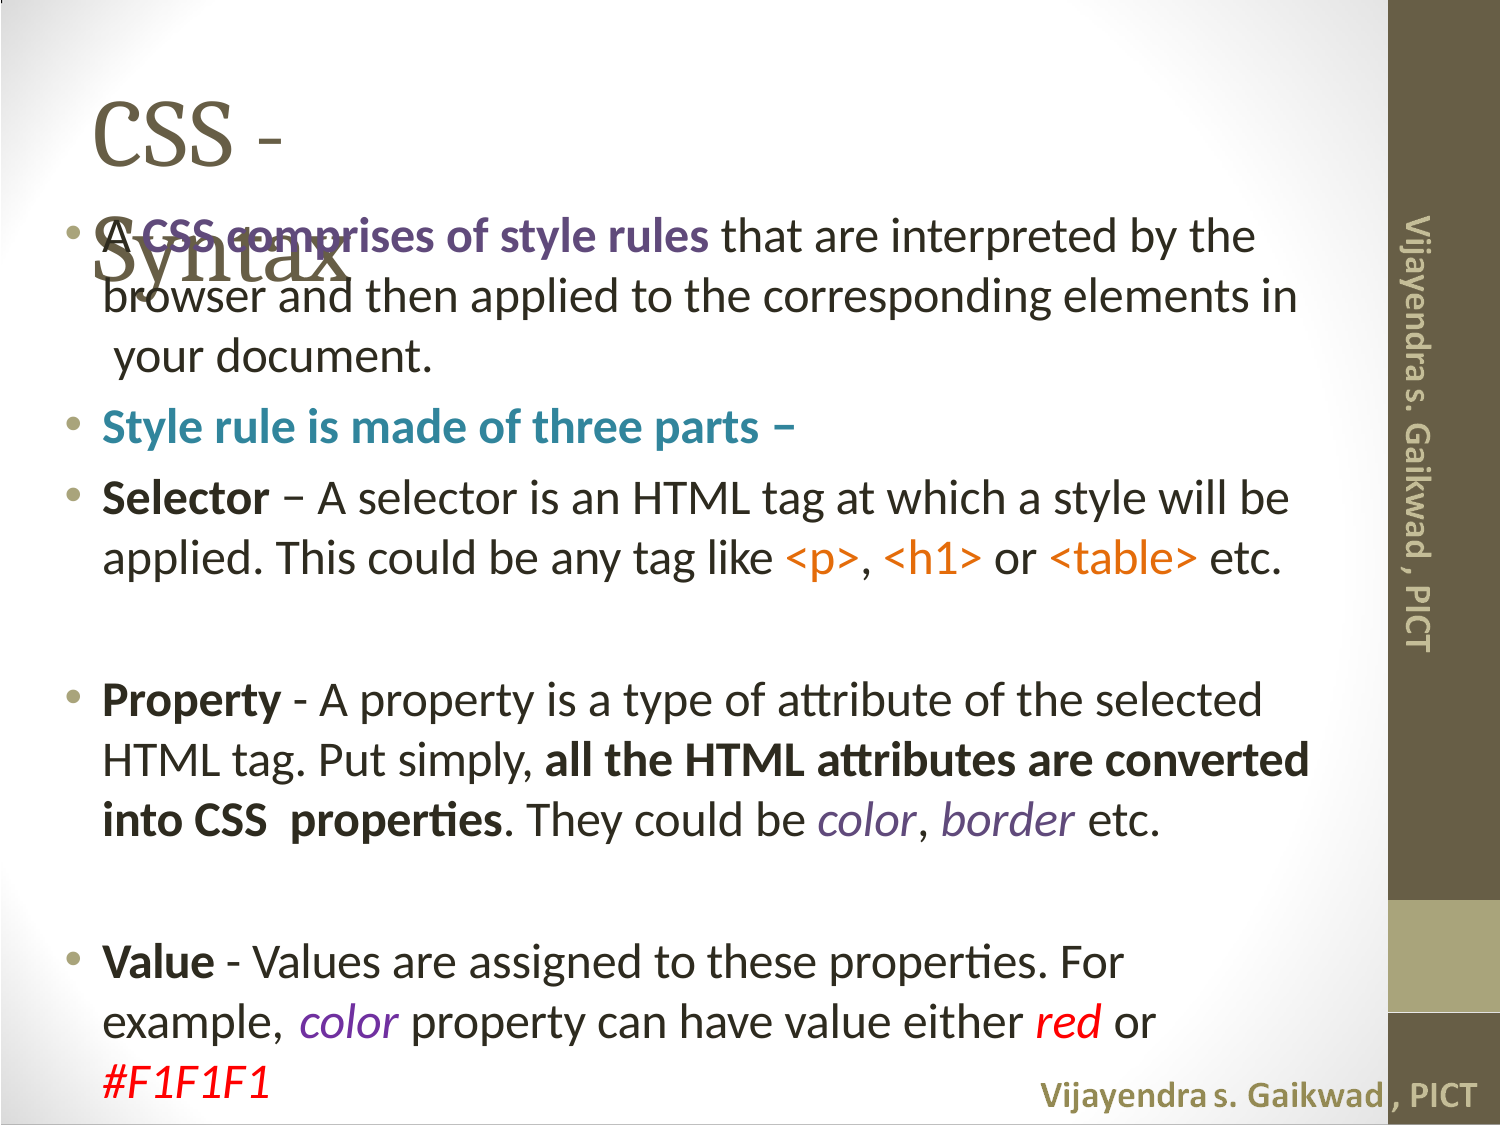

# CSS - Syntax
A CSS comprises of style rules that are interpreted by the  browser and then applied to the corresponding elements in  your document.
Style rule is made of three parts −
Selector − A selector is an HTML tag at which a style will be  applied. This could be any tag like <p>, <h1> or <table> etc.

Property - A property is a type of attribute of the selected HTML tag. Put simply, all the HTML attributes are converted into CSS  properties. They could be color, border etc.

Value - Values are assigned to these properties. For example, color property can have value either red or #F1F1F1